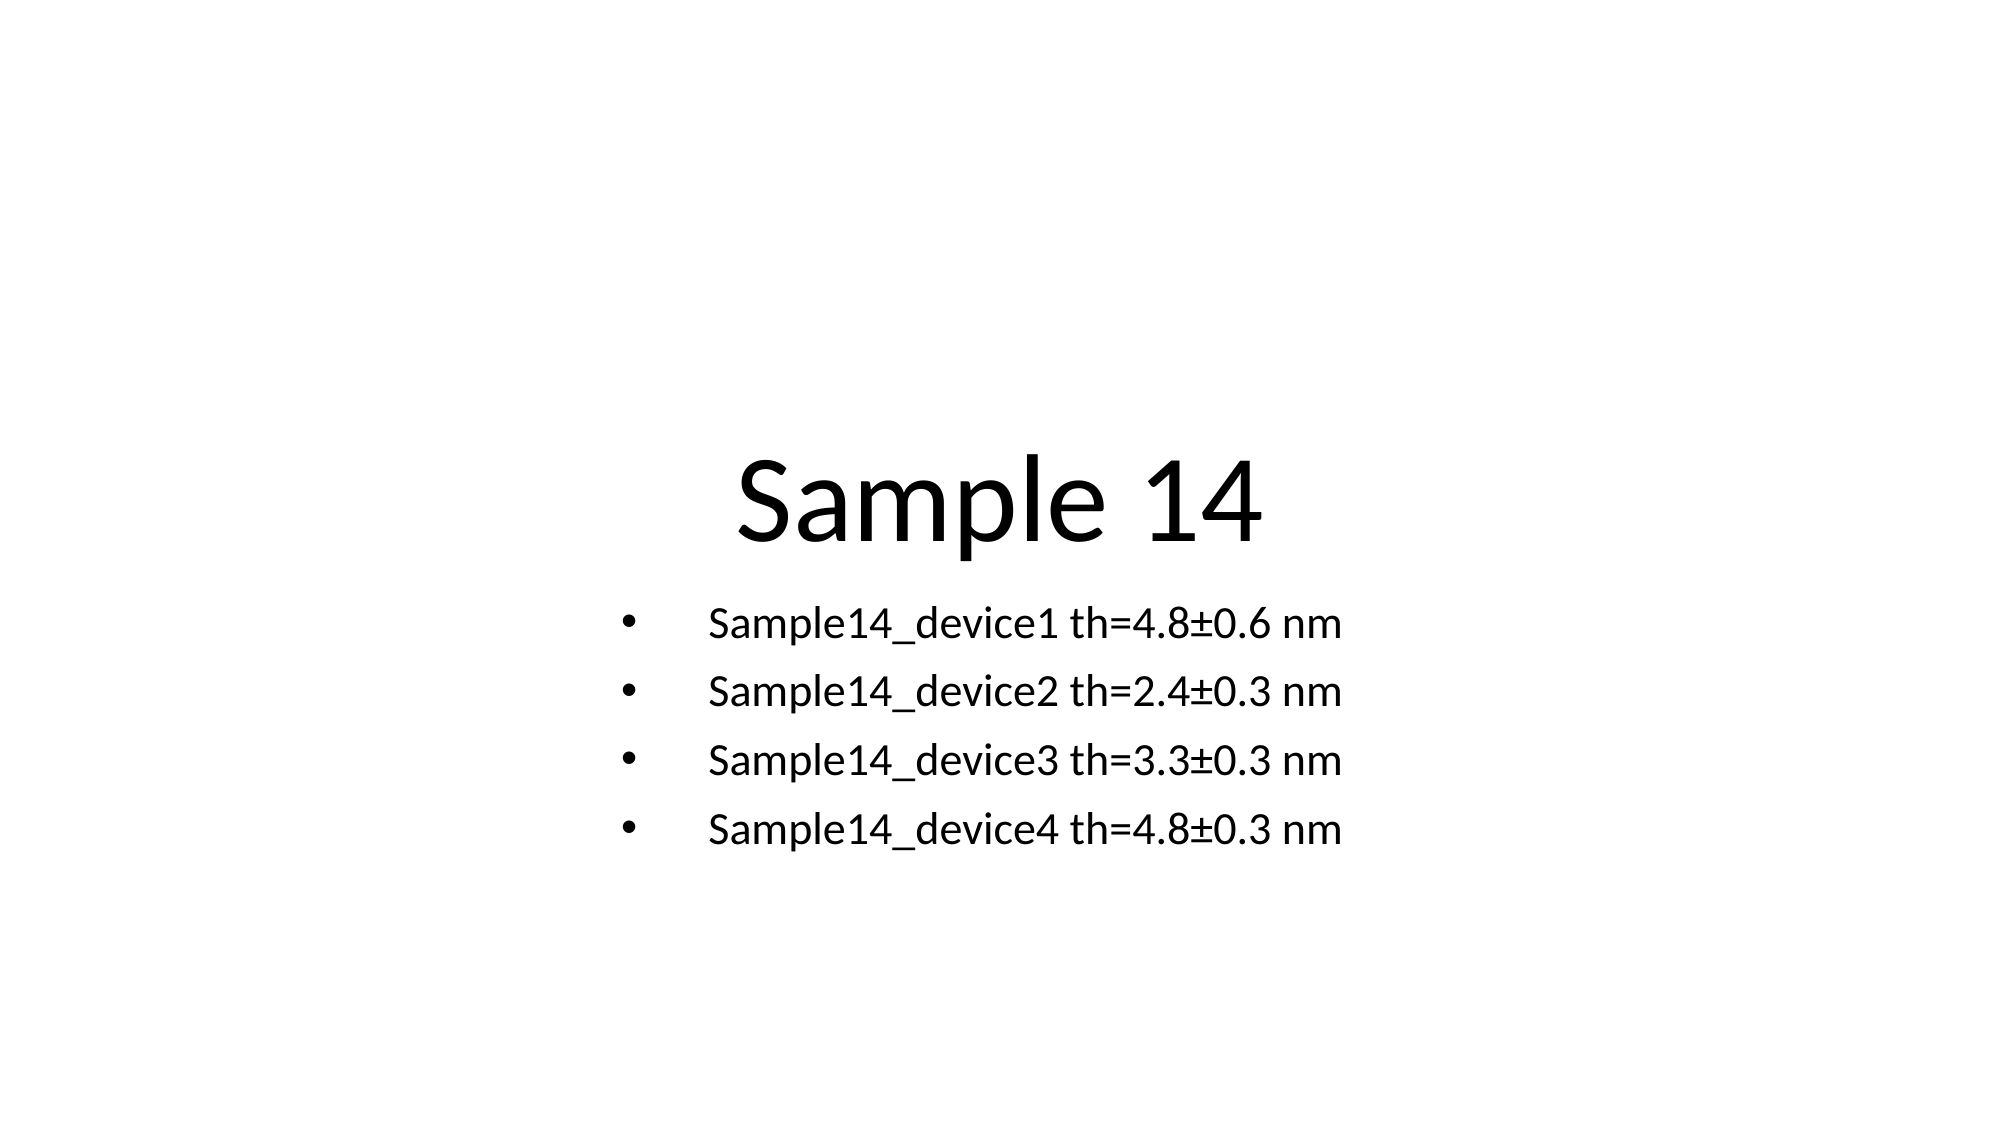

# Sample 14
Sample14_device1 th=4.8±0.6 nm
Sample14_device2 th=2.4±0.3 nm
Sample14_device3 th=3.3±0.3 nm
Sample14_device4 th=4.8±0.3 nm